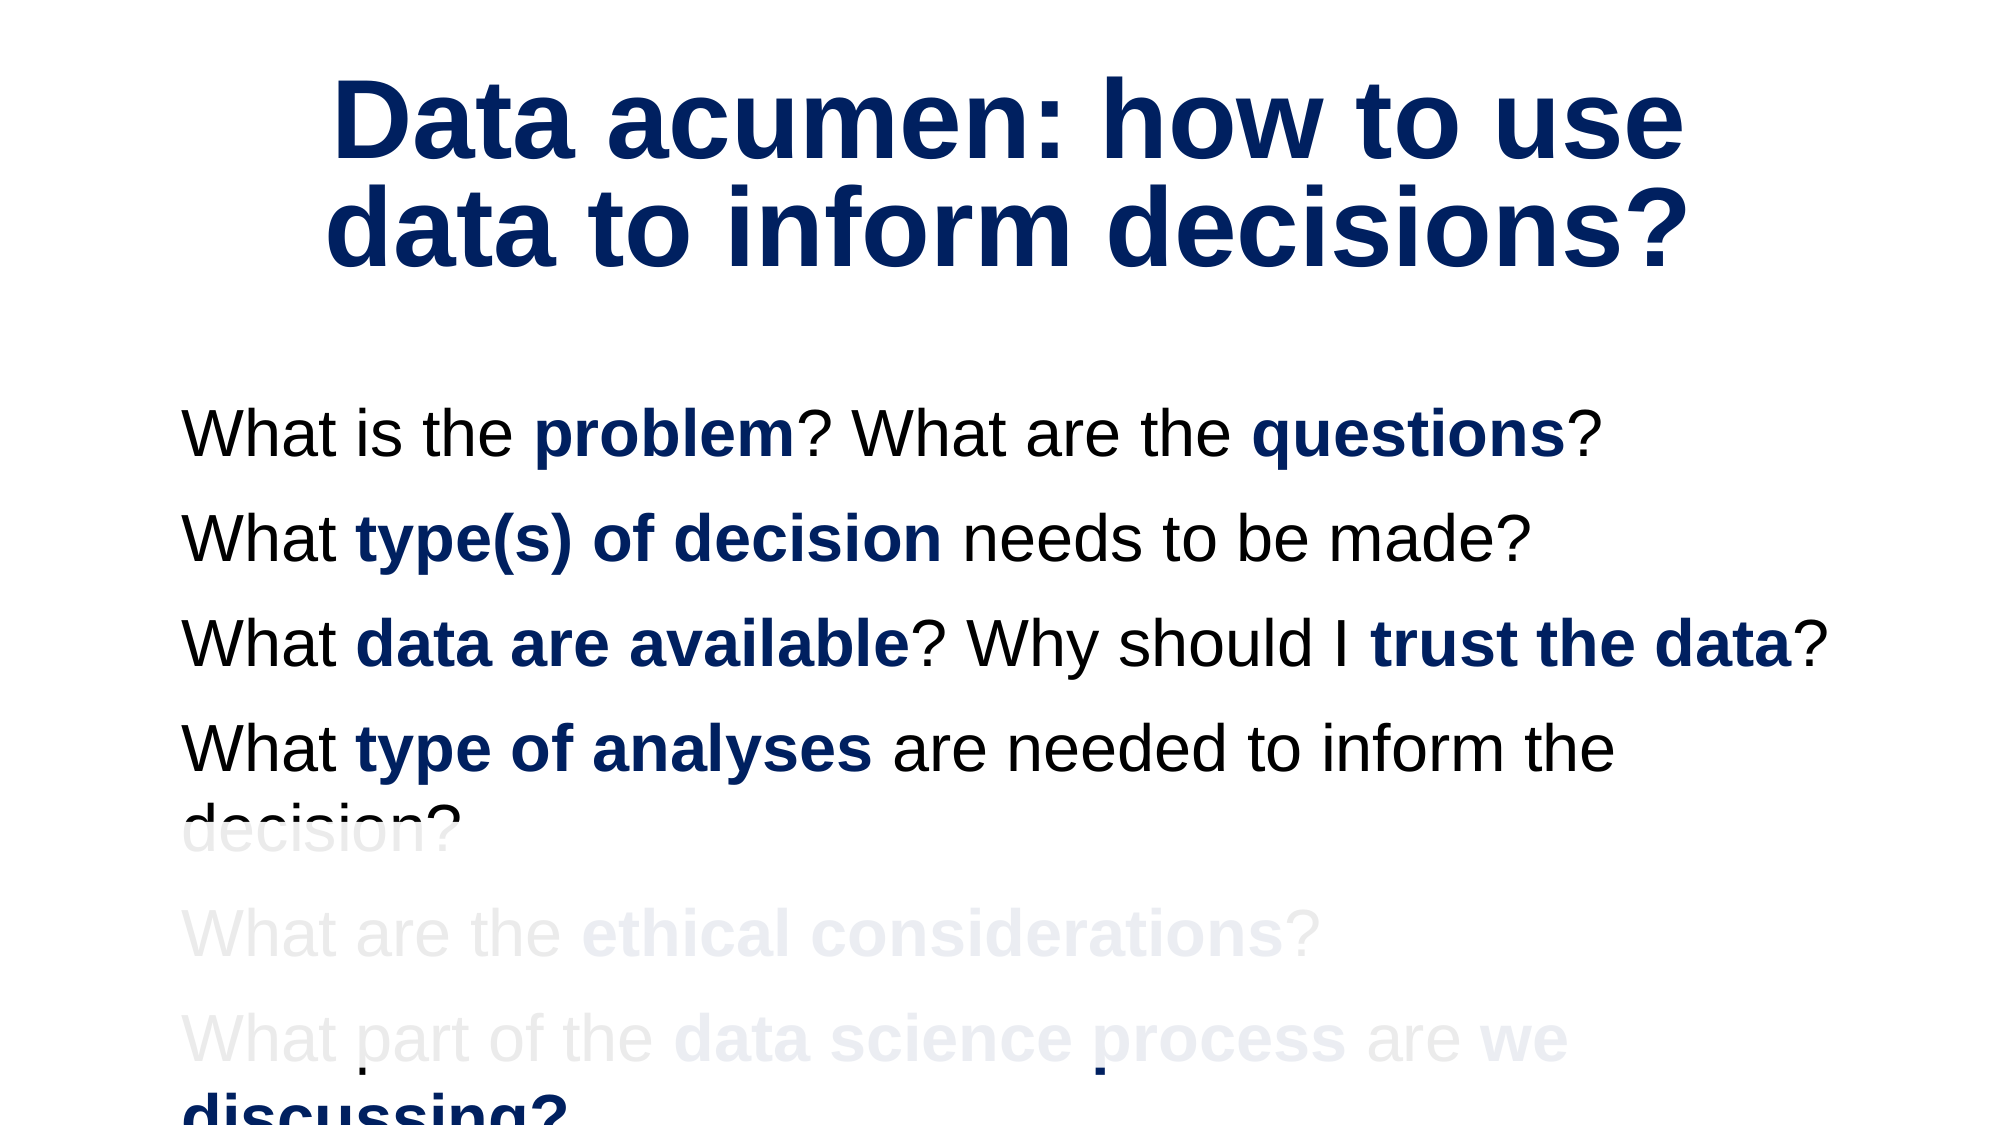

Data acumen: how to use
data to inform decisions?
What is the problem? What are the questions?
What type(s) of decision needs to be made?
What data are available? Why should I trust the data?
What type of analyses are needed to inform the decision?
What are the ethical considerations?
What part of the data science process are we discussing?